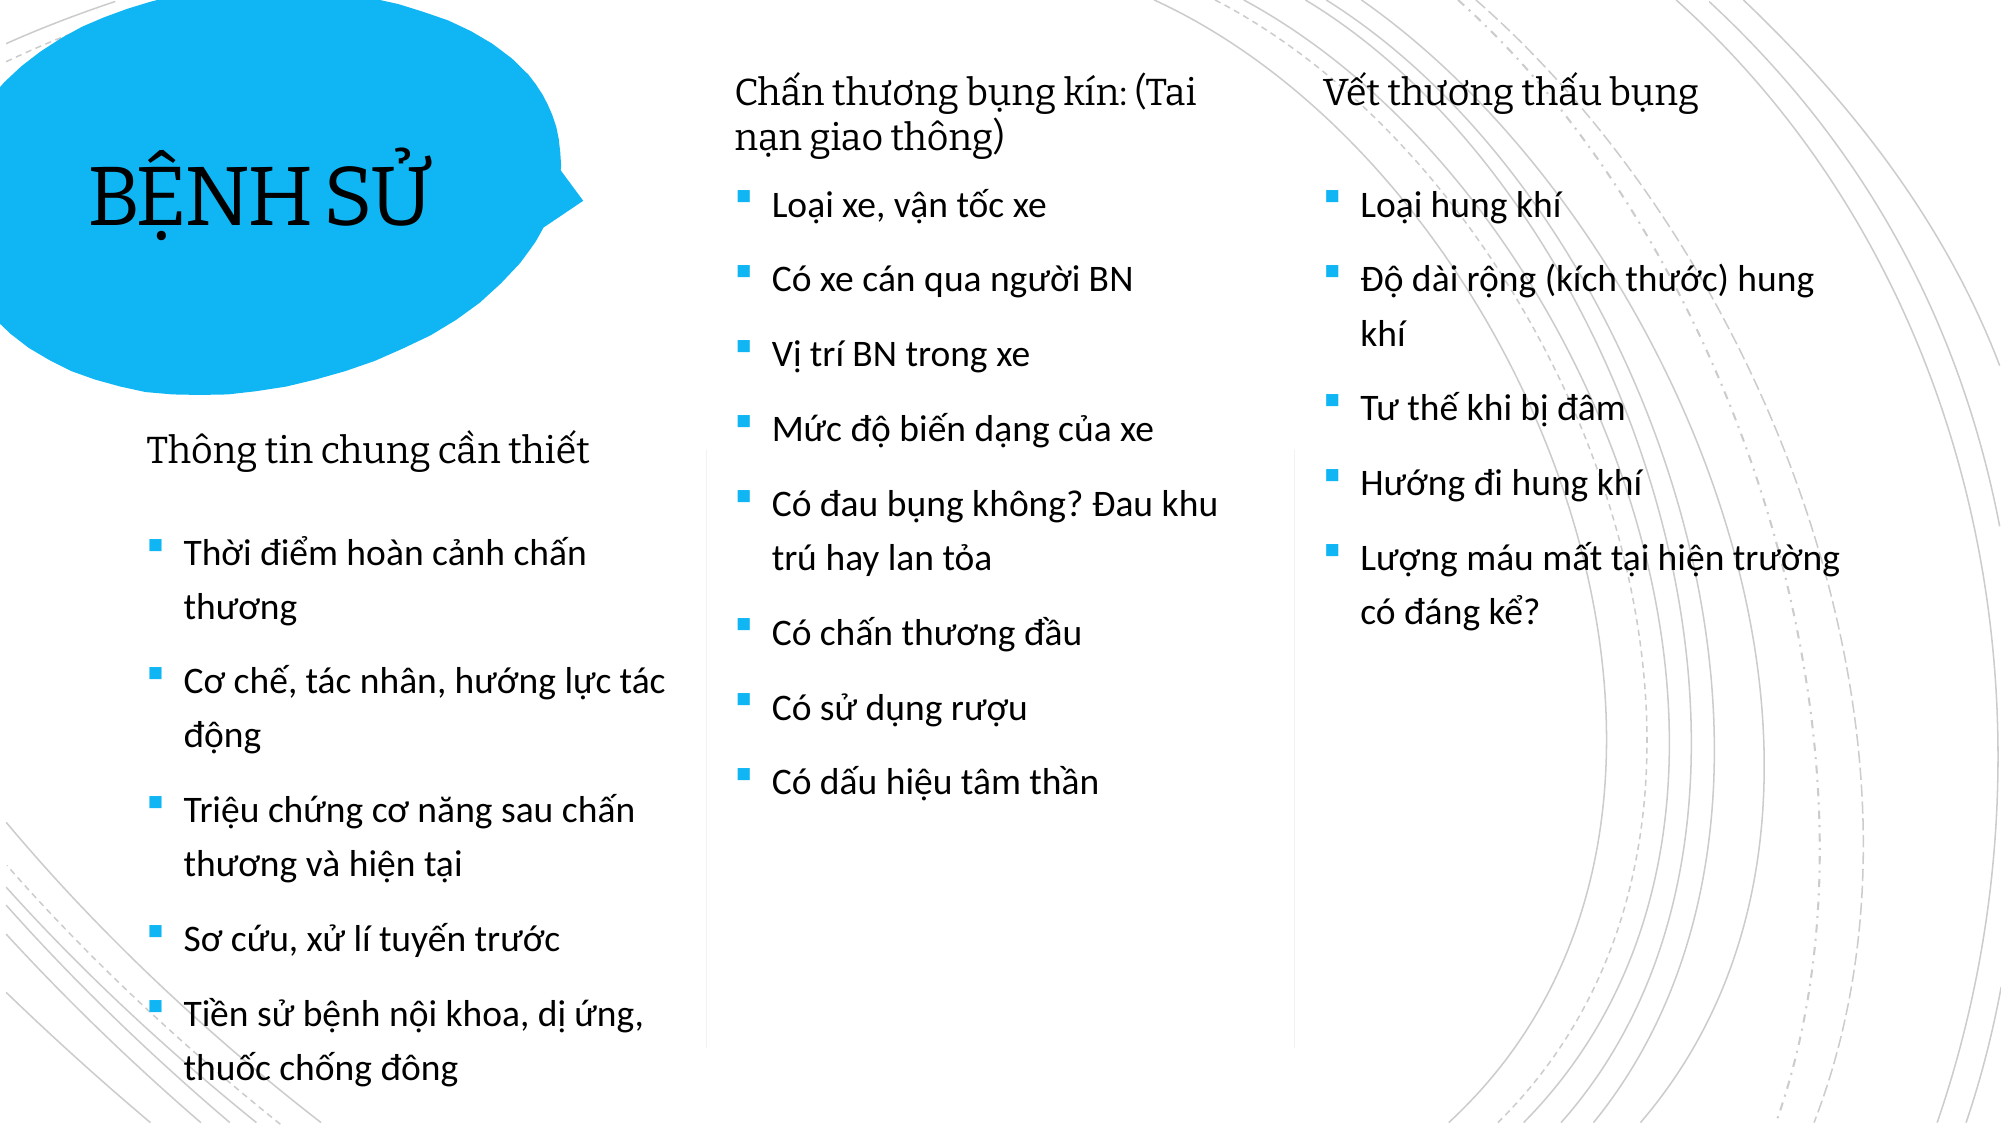

# BỆNH SỬ
Chấn thương bụng kín: (Tai nạn giao thông)
Vết thương thấu bụng
Loại xe, vận tốc xe
Có xe cán qua người BN
Vị trí BN trong xe
Mức độ biến dạng của xe
Có đau bụng không? Đau khu trú hay lan tỏa
Có chấn thương đầu
Có sử dụng rượu
Có dấu hiệu tâm thần
Loại hung khí
Độ dài rộng (kích thước) hung khí
Tư thế khi bị đâm
Hướng đi hung khí
Lượng máu mất tại hiện trường có đáng kể?
Thông tin chung cần thiết
Thời điểm hoàn cảnh chấn thương
Cơ chế, tác nhân, hướng lực tác động
Triệu chứng cơ năng sau chấn thương và hiện tại
Sơ cứu, xử lí tuyến trước
Tiền sử bệnh nội khoa, dị ứng, thuốc chống đông